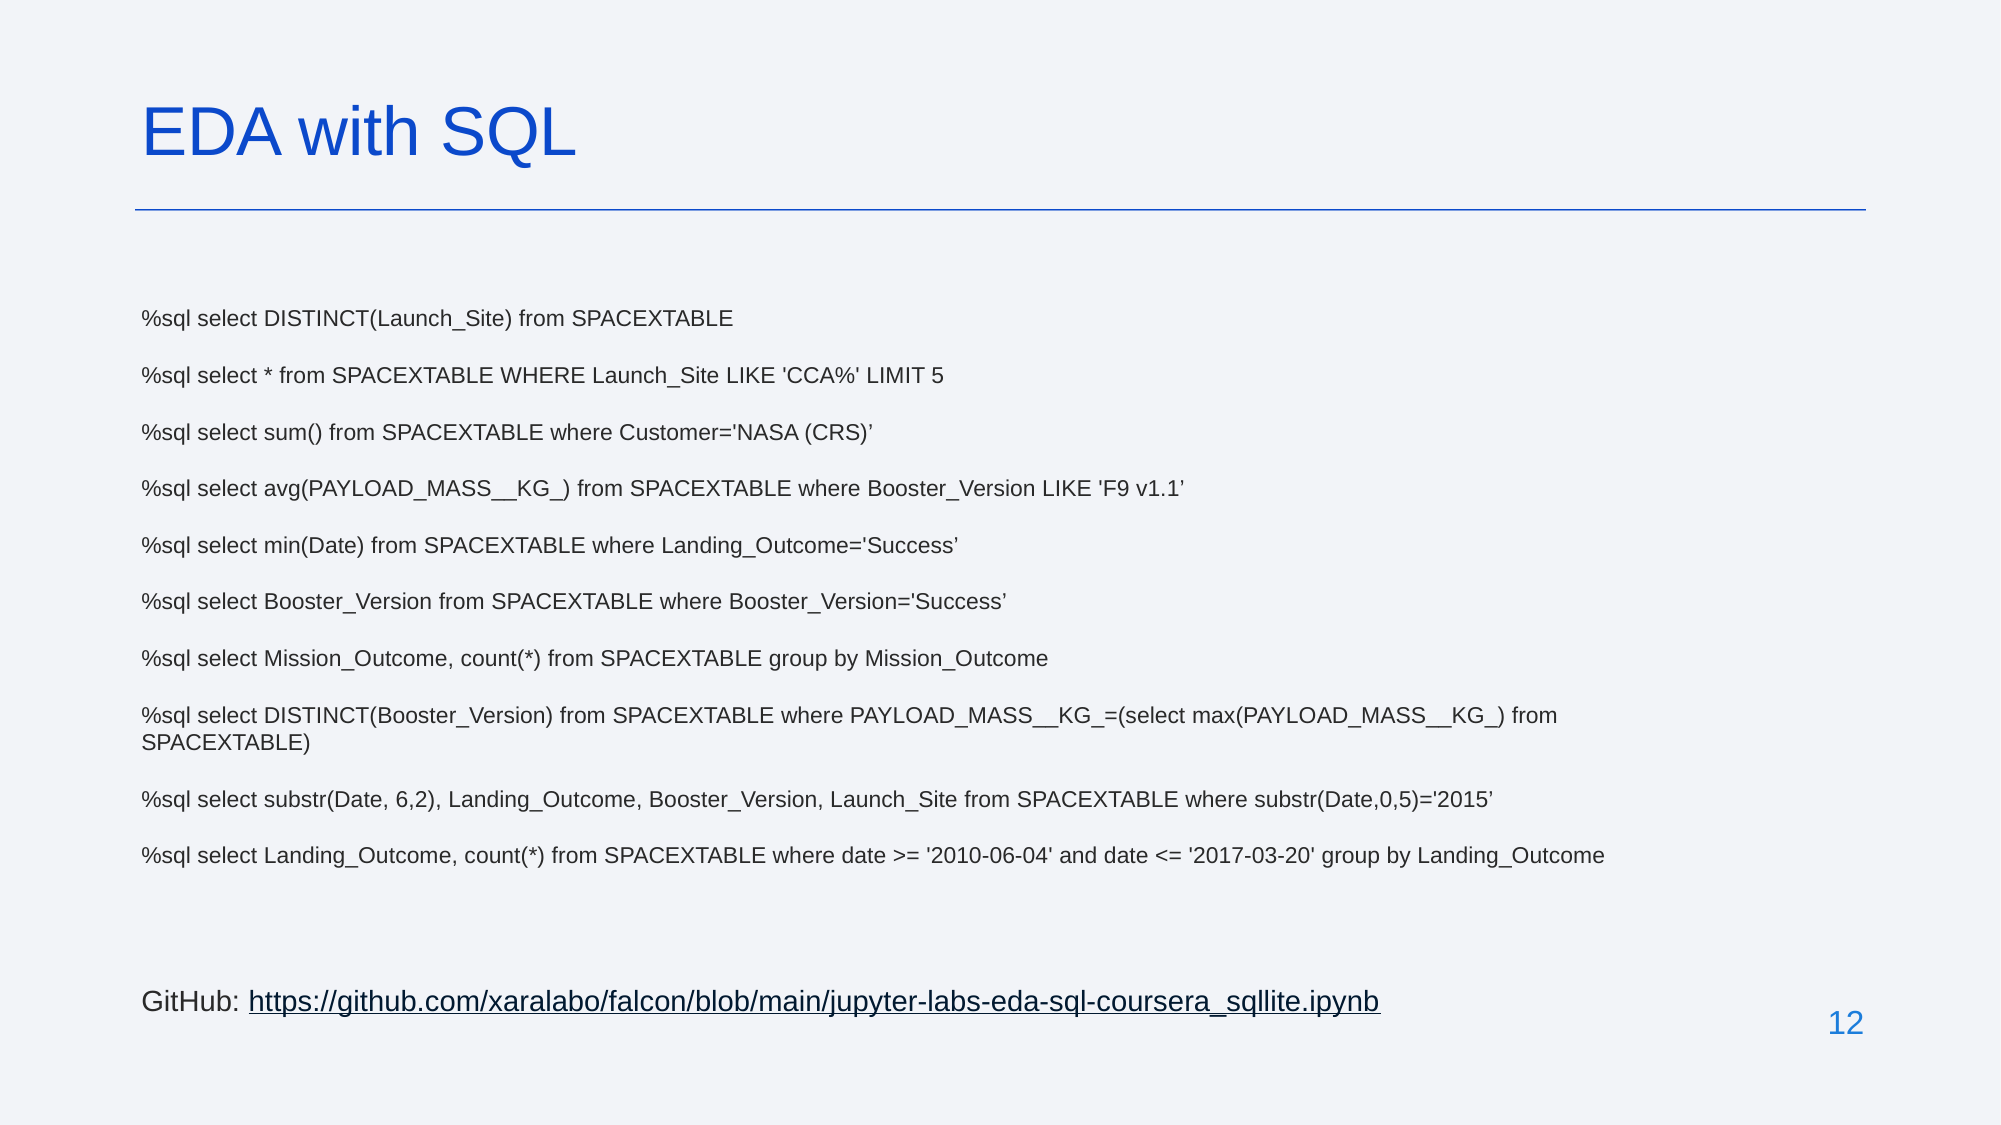

EDA with SQL
%sql select DISTINCT(Launch_Site) from SPACEXTABLE
%sql select * from SPACEXTABLE WHERE Launch_Site LIKE 'CCA%' LIMIT 5
%sql select sum() from SPACEXTABLE where Customer='NASA (CRS)’
%sql select avg(PAYLOAD_MASS__KG_) from SPACEXTABLE where Booster_Version LIKE 'F9 v1.1’
%sql select min(Date) from SPACEXTABLE where Landing_Outcome='Success’
%sql select Booster_Version from SPACEXTABLE where Booster_Version='Success’
%sql select Mission_Outcome, count(*) from SPACEXTABLE group by Mission_Outcome
%sql select DISTINCT(Booster_Version) from SPACEXTABLE where PAYLOAD_MASS__KG_=(select max(PAYLOAD_MASS__KG_) from SPACEXTABLE)
%sql select substr(Date, 6,2), Landing_Outcome, Booster_Version, Launch_Site from SPACEXTABLE where substr(Date,0,5)='2015’
%sql select Landing_Outcome, count(*) from SPACEXTABLE where date >= '2010-06-04' and date <= '2017-03-20' group by Landing_Outcome

GitHub: https://github.com/xaralabo/falcon/blob/main/jupyter-labs-eda-sql-coursera_sqllite.ipynb

12